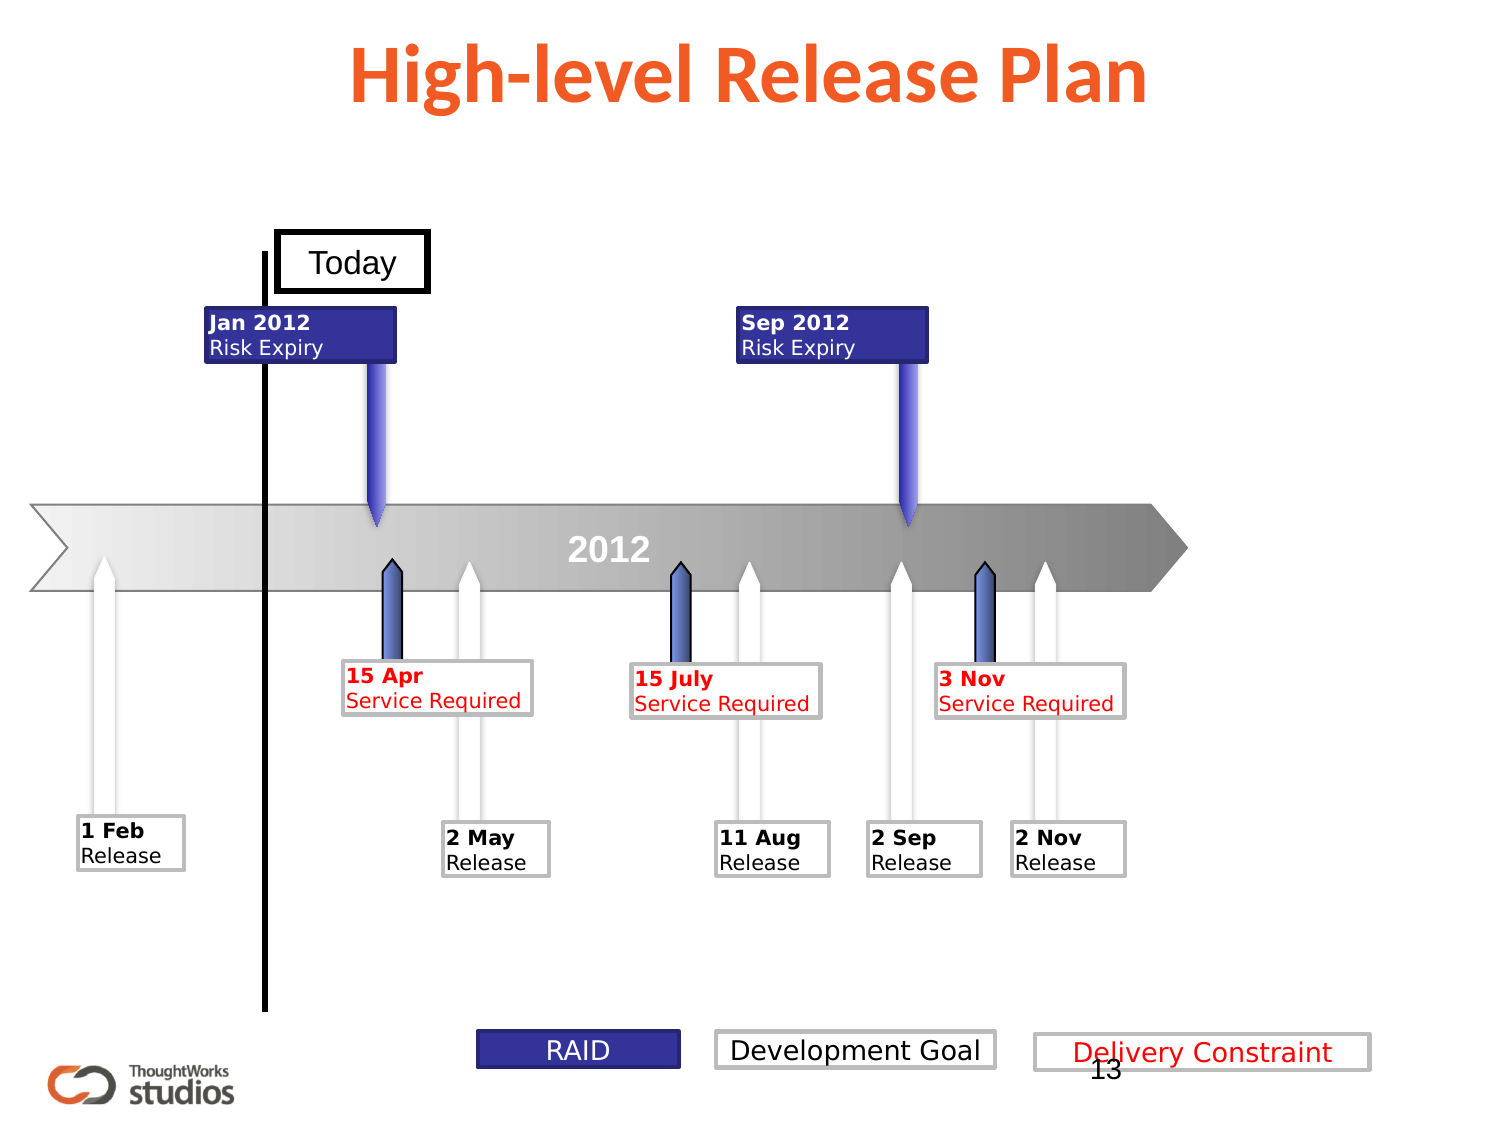

# High-level Release Plan
Today
Jan 2012
Risk Expiry

Sep 2012
Risk Expiry

2012

1 Feb
Release

15 Apr
Service Required

2 Sep
Release

2 May
Release

15 July
Service Required

11 Aug
Release

3 Nov
Service Required

2 Nov
Release
RAID
Development Goal
Delivery Constraint
13